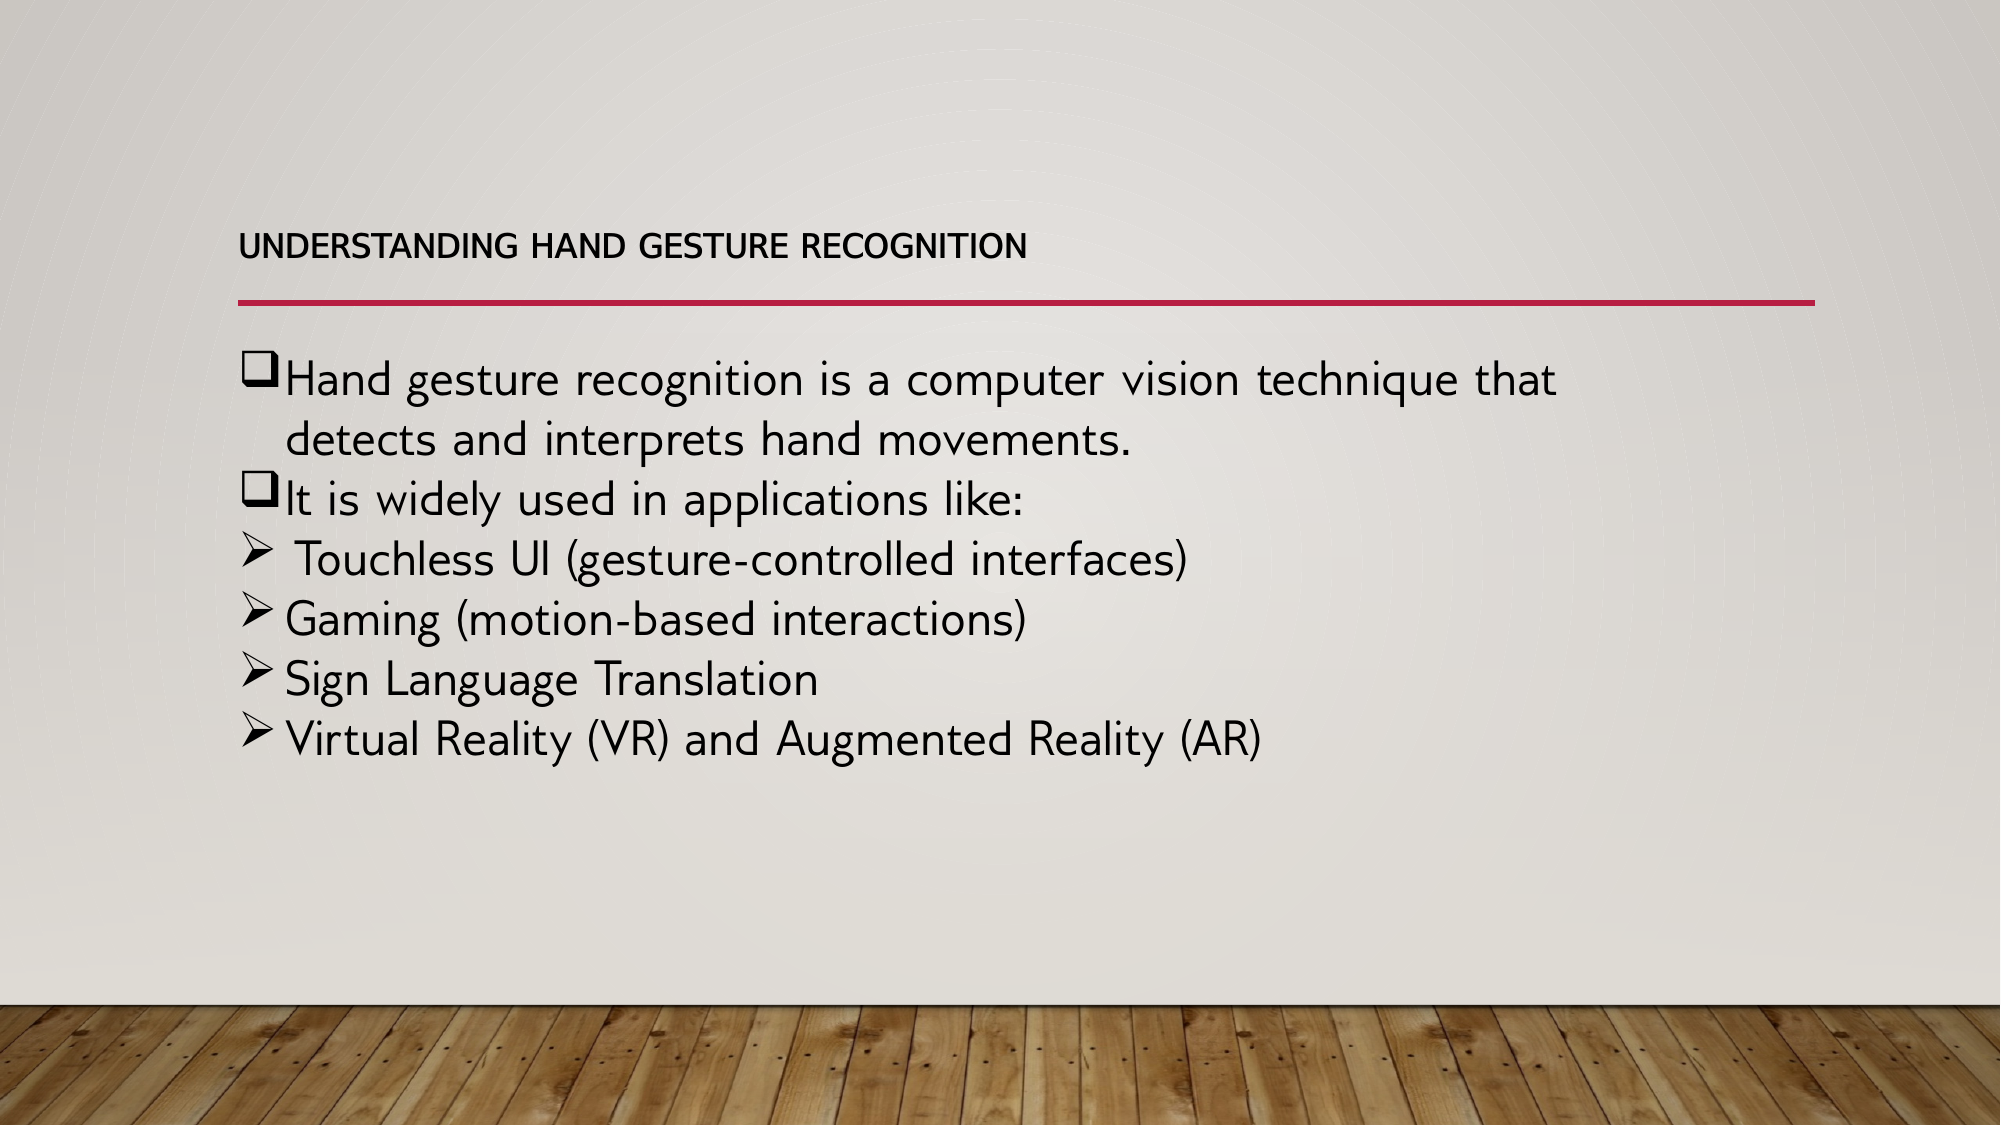

# Understanding Hand Gesture Recognition
Hand gesture recognition is a computer vision technique that detects and interprets hand movements.
It is widely used in applications like:
Touchless UI (gesture-controlled interfaces)
Gaming (motion-based interactions)
Sign Language Translation
Virtual Reality (VR) and Augmented Reality (AR)